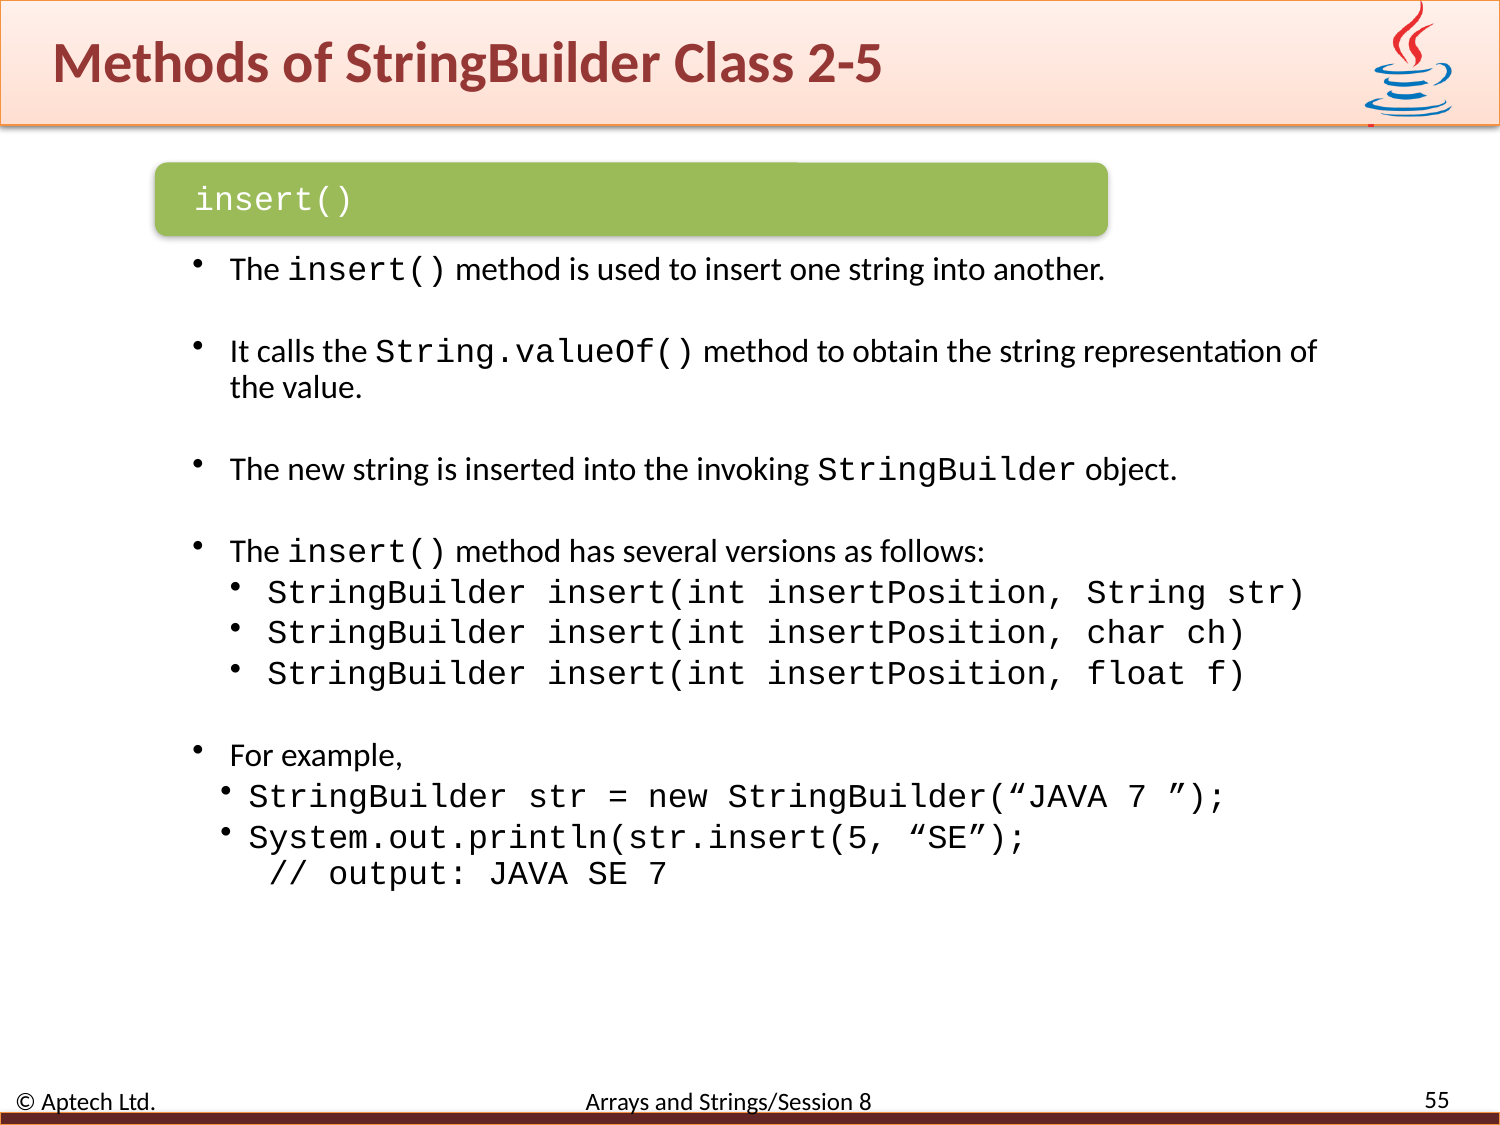

# Methods of StringBuilder Class 2-5
The insert() method is used to insert one string into another.

It calls the String.valueOf() method to obtain the string representation of the value.

The new string is inserted into the invoking StringBuilder object.

The insert() method has several versions as follows:
StringBuilder insert(int insertPosition, String str)
StringBuilder insert(int insertPosition, char ch)
StringBuilder insert(int insertPosition, float f)

For example,
StringBuilder str = new StringBuilder(“JAVA 7 ”);
System.out.println(str.insert(5, “SE”);
 // output: JAVA SE 7
insert()
55
© Aptech Ltd.                                                                           Arrays and Strings/Session 8